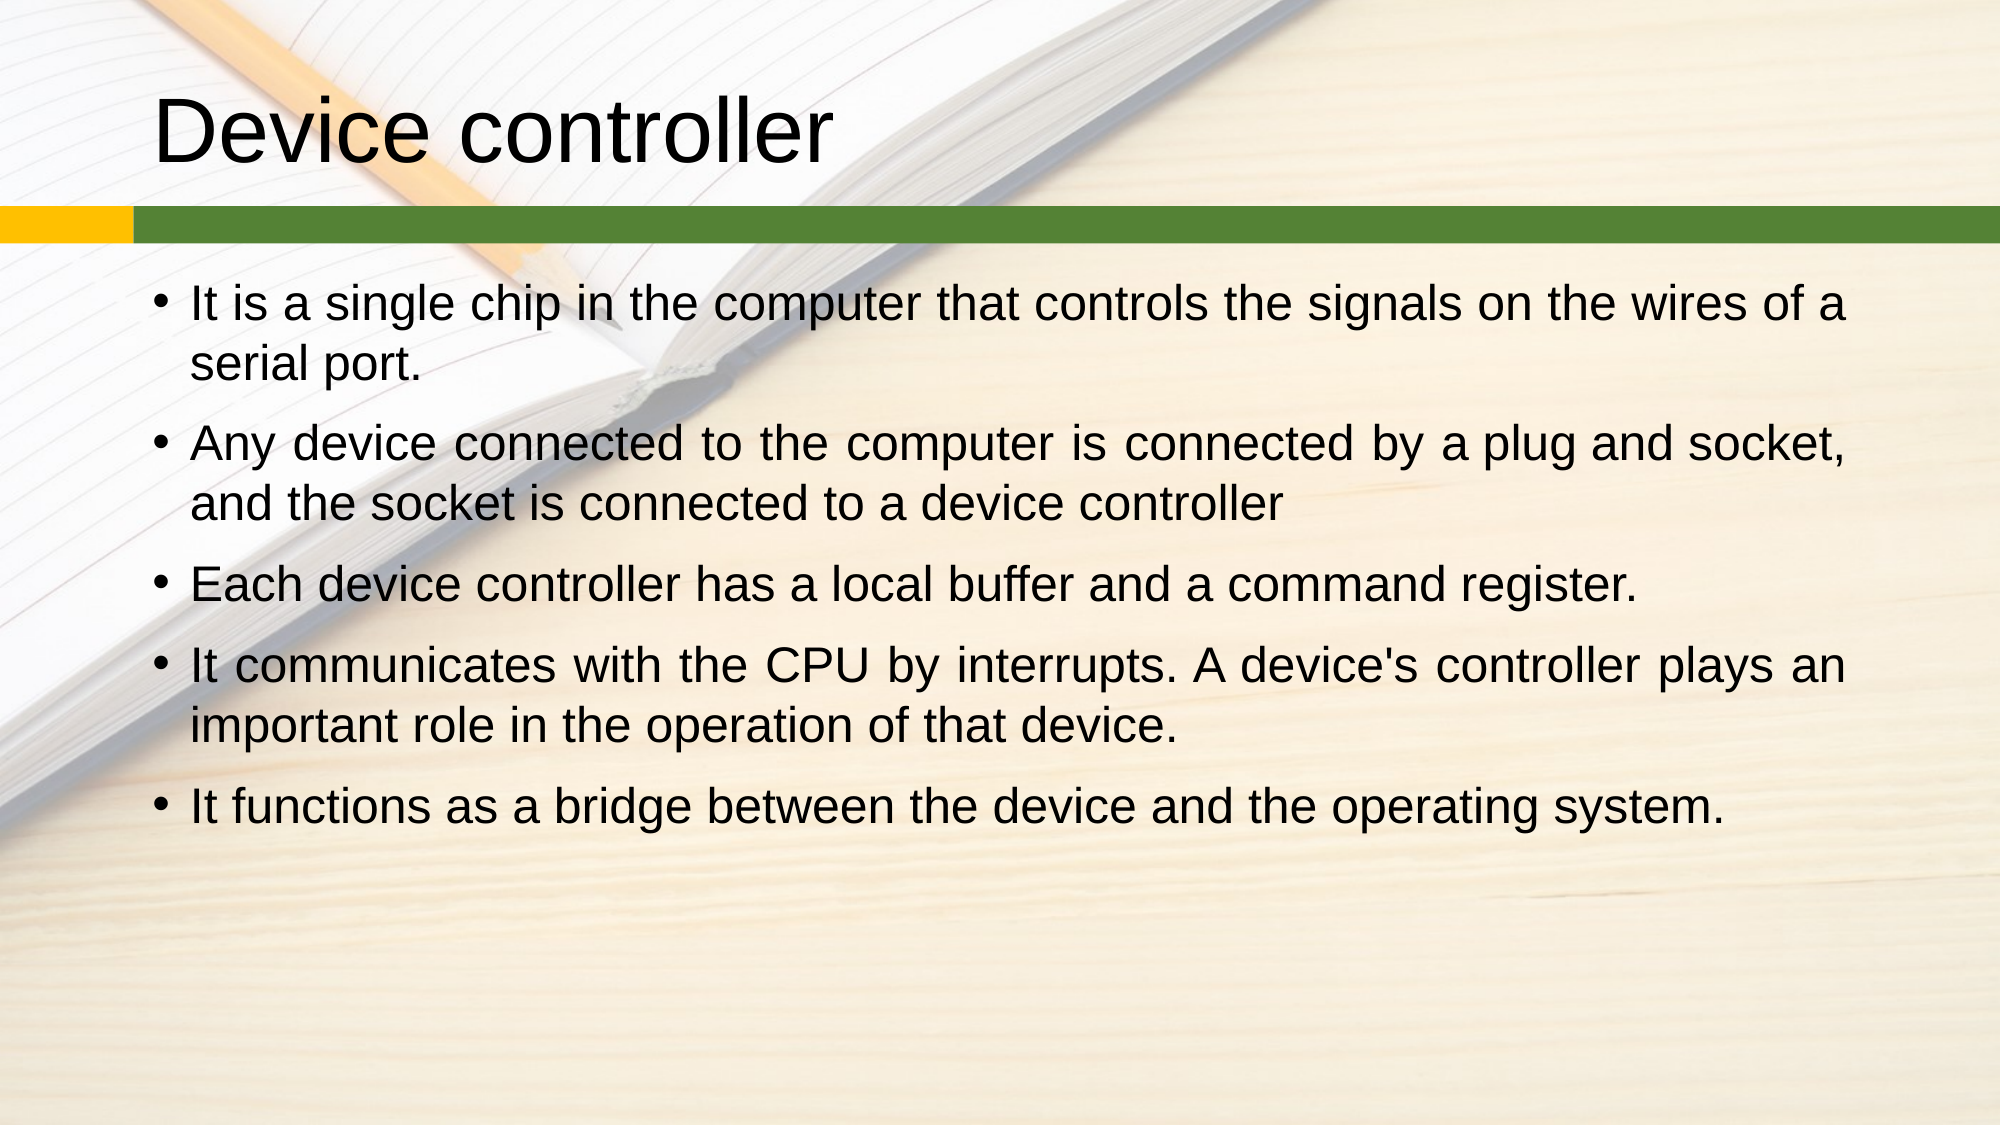

# Device controller
It is a single chip in the computer that controls the signals on the wires of a serial port.
Any device connected to the computer is connected by a plug and socket, and the socket is connected to a device controller
Each device controller has a local buffer and a command register.
It communicates with the CPU by interrupts. A device's controller plays an important role in the operation of that device.
It functions as a bridge between the device and the operating system.